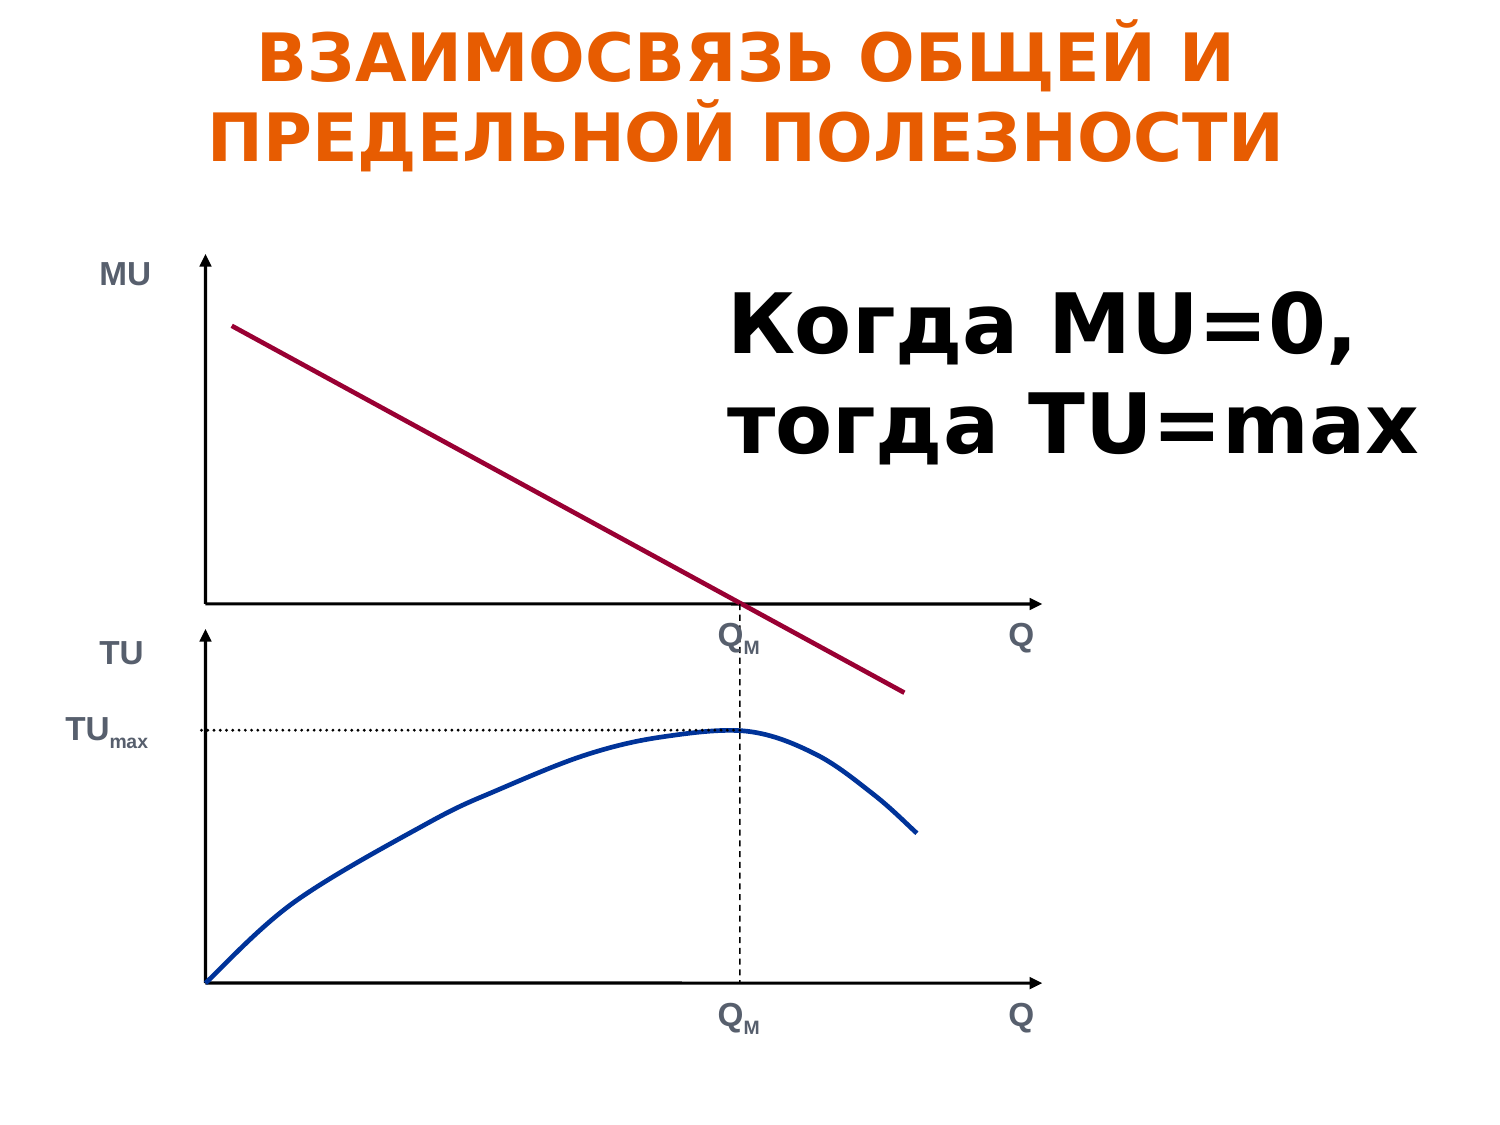

# ВЗАИМОСВЯЗЬ ОБЩЕЙ И ПРЕДЕЛЬНОЙ ПОЛЕЗНОСТИ
МU

Когда MU=0,
тогда TU=max

QM
Q
ТU

ТUmax

QM
Q